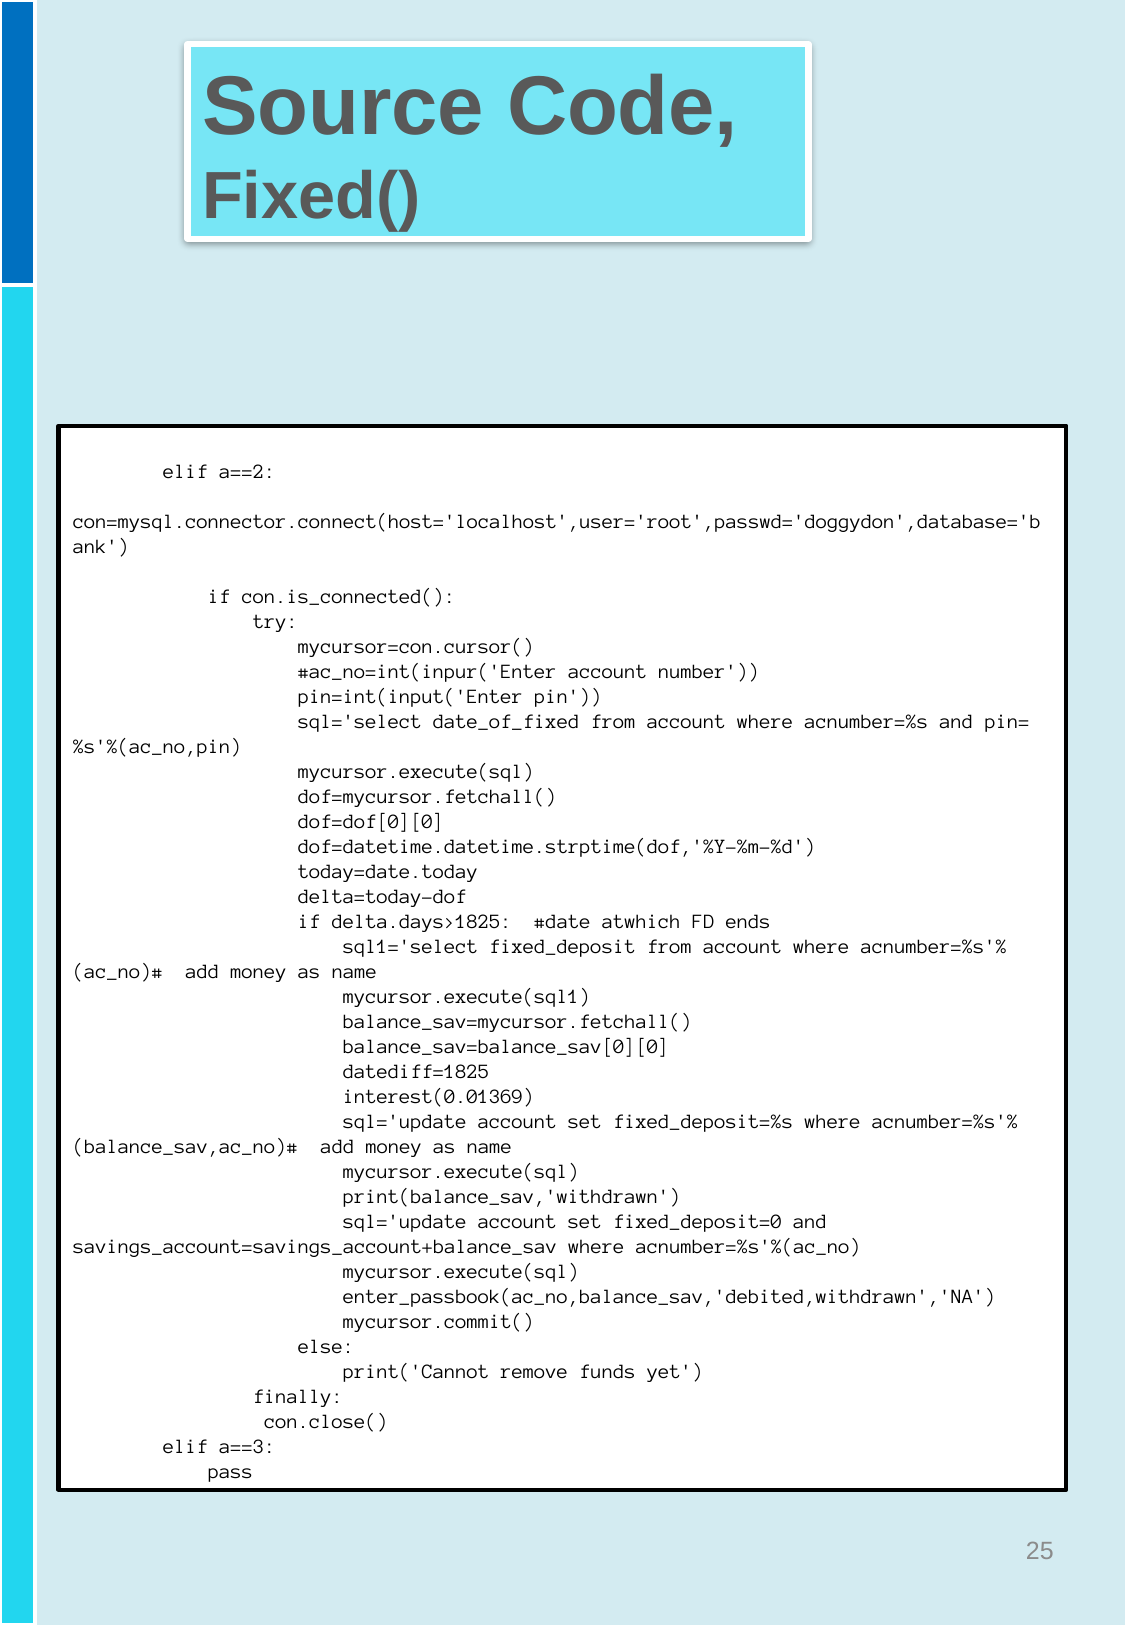

Source Code,
Fixed()

        elif a==2:
            con=mysql.connector.connect(host='localhost',user='root',passwd='doggydon',database='bank')

            if con.is_connected():
                try:
                    mycursor=con.cursor()
                    #ac_no=int(inpur('Enter account number'))
                    pin=int(input('Enter pin'))
                    sql='select date_of_fixed from account where acnumber=%s and pin=%s'%(ac_no,pin)
                    mycursor.execute(sql)
                    dof=mycursor.fetchall()
                    dof=dof[0][0]
                    dof=datetime.datetime.strptime(dof,'%Y-%m-%d')
                    today=date.today
                    delta=today-dof
                    if delta.days>1825:  #date atwhich FD ends
                        sql1='select fixed_deposit from account where acnumber=%s'%(ac_no)#  add money as name
                        mycursor.execute(sql1)
                        balance_sav=mycursor.fetchall()
                        balance_sav=balance_sav[0][0]
                        datediff=1825
                        interest(0.01369)
                        sql='update account set fixed_deposit=%s where acnumber=%s'%(balance_sav,ac_no)#  add money as name
                        mycursor.execute(sql)
                        print(balance_sav,'withdrawn')
                        sql='update account set fixed_deposit=0 and savings_account=savings_account+balance_sav where acnumber=%s'%(ac_no)
                        mycursor.execute(sql)
                        enter_passbook(ac_no,balance_sav,'debited,withdrawn','NA')
                        mycursor.commit()
                    else:
                        print('Cannot remove funds yet')
                finally:
                 con.close()
        elif a==3:
            pass
25